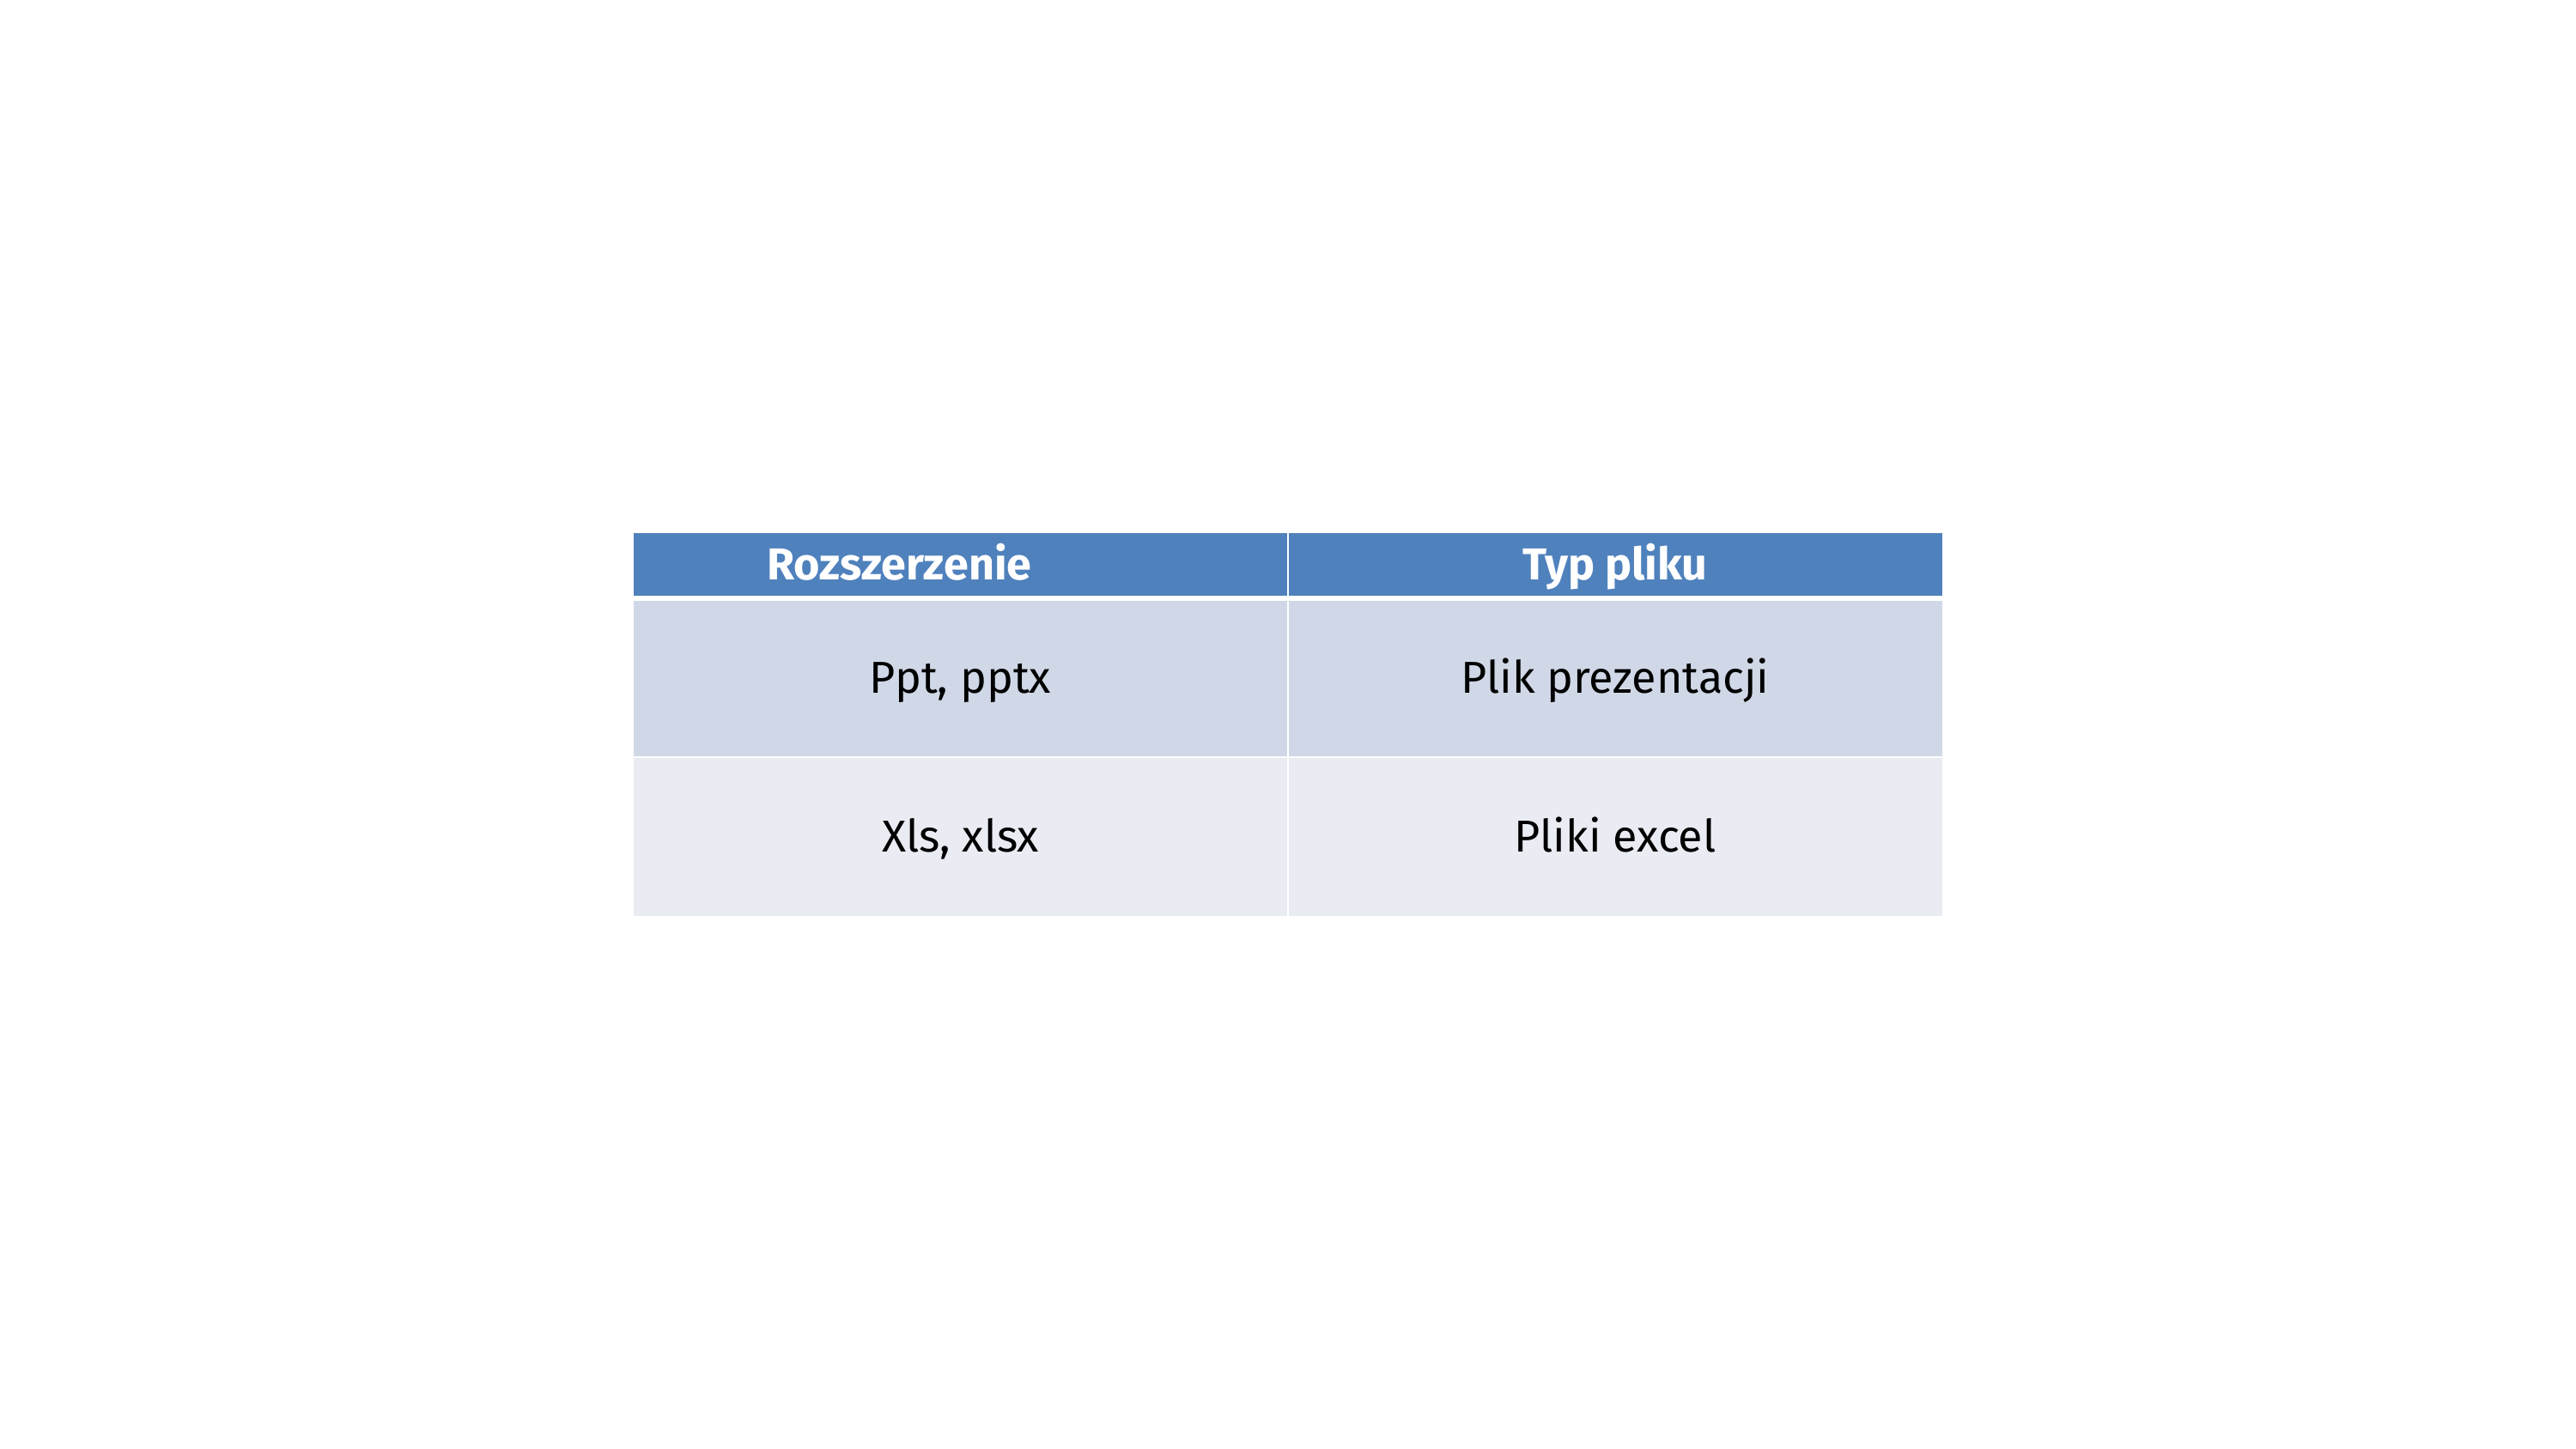

| Rozszerzenie | Typ pliku |
| --- | --- |
| Ppt, pptx | Plik prezentacji |
| Xls, xlsx | Pliki excel |